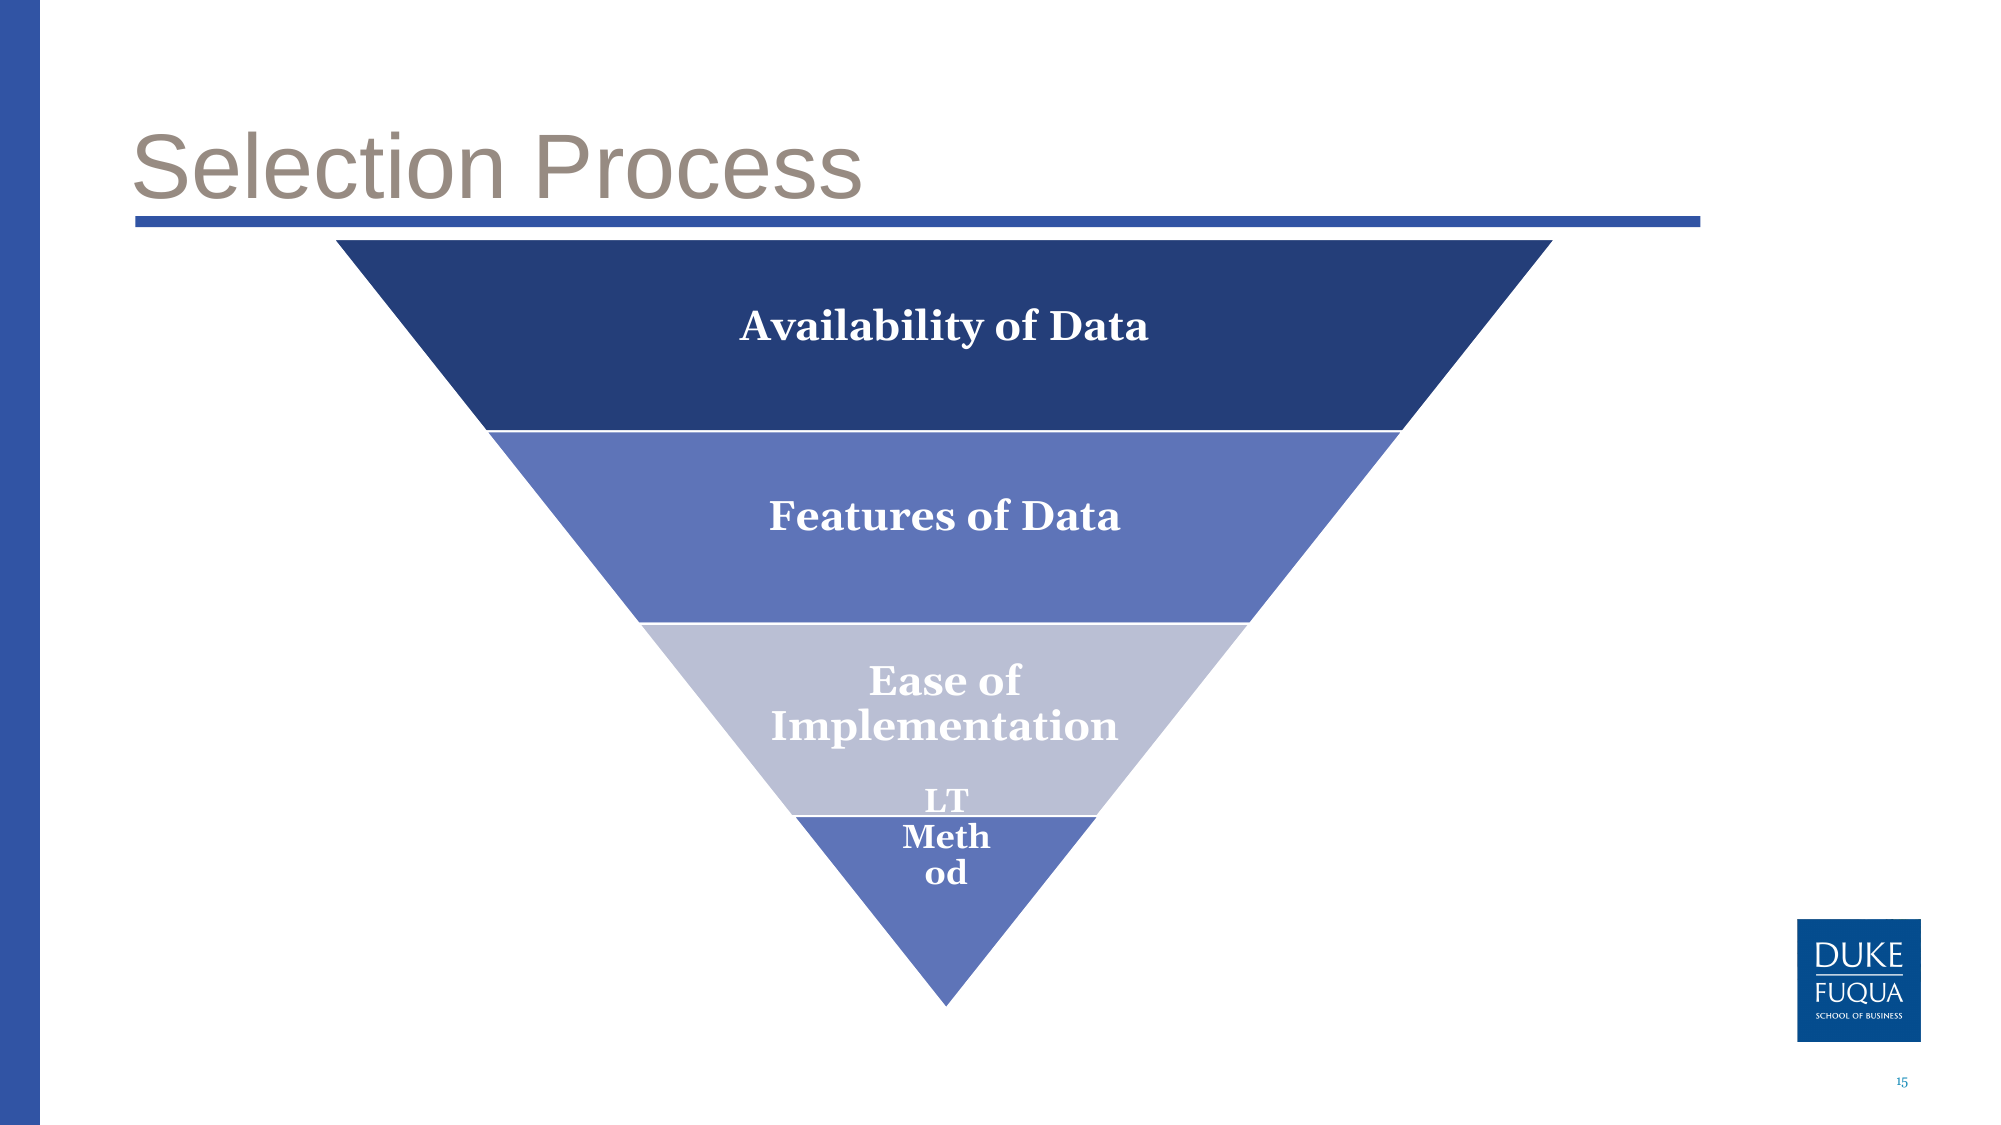

# Selection Process
Availability of Data
Features of Data
Ease of Implementation
LT Method